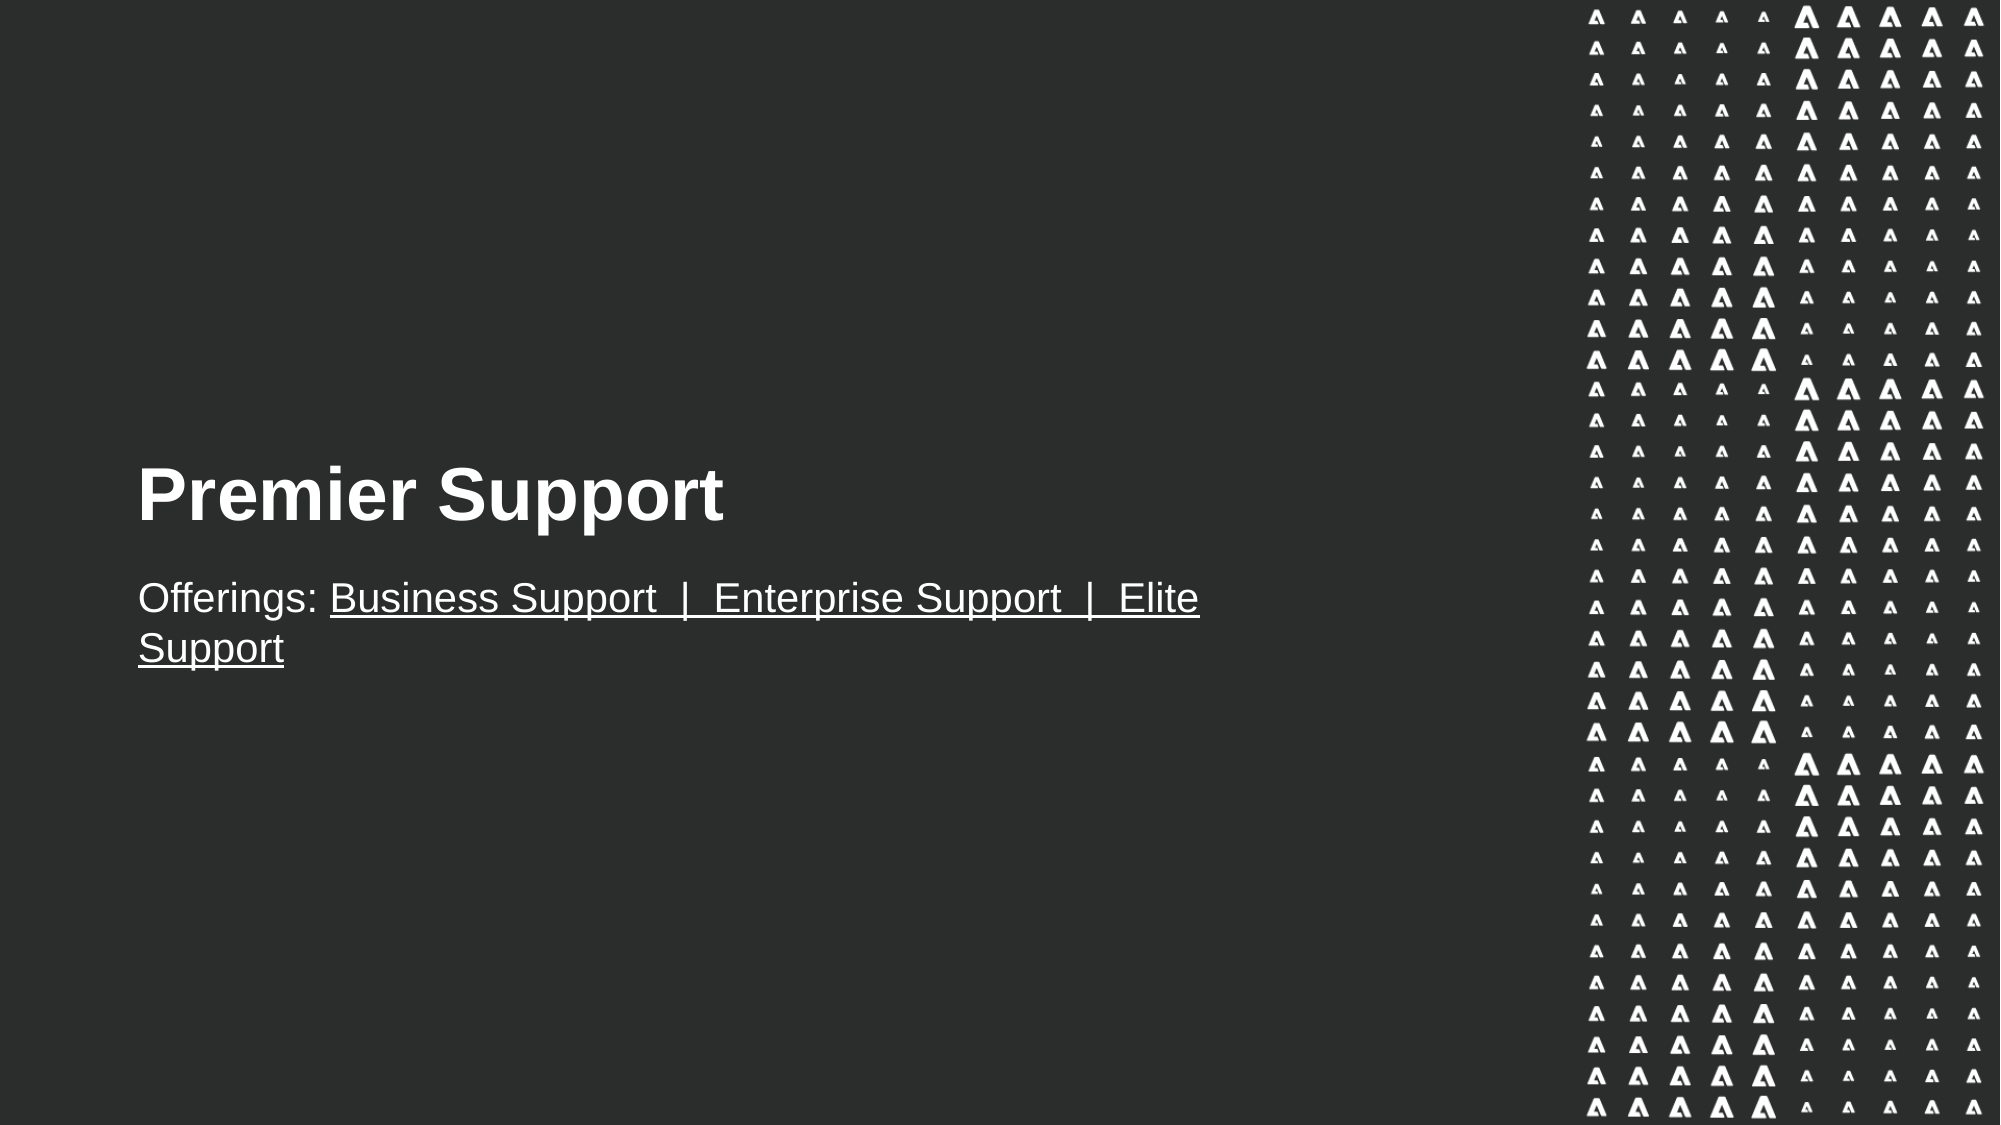

Premier Support
Offerings: Business Support  |  Enterprise Support  |  Elite Support